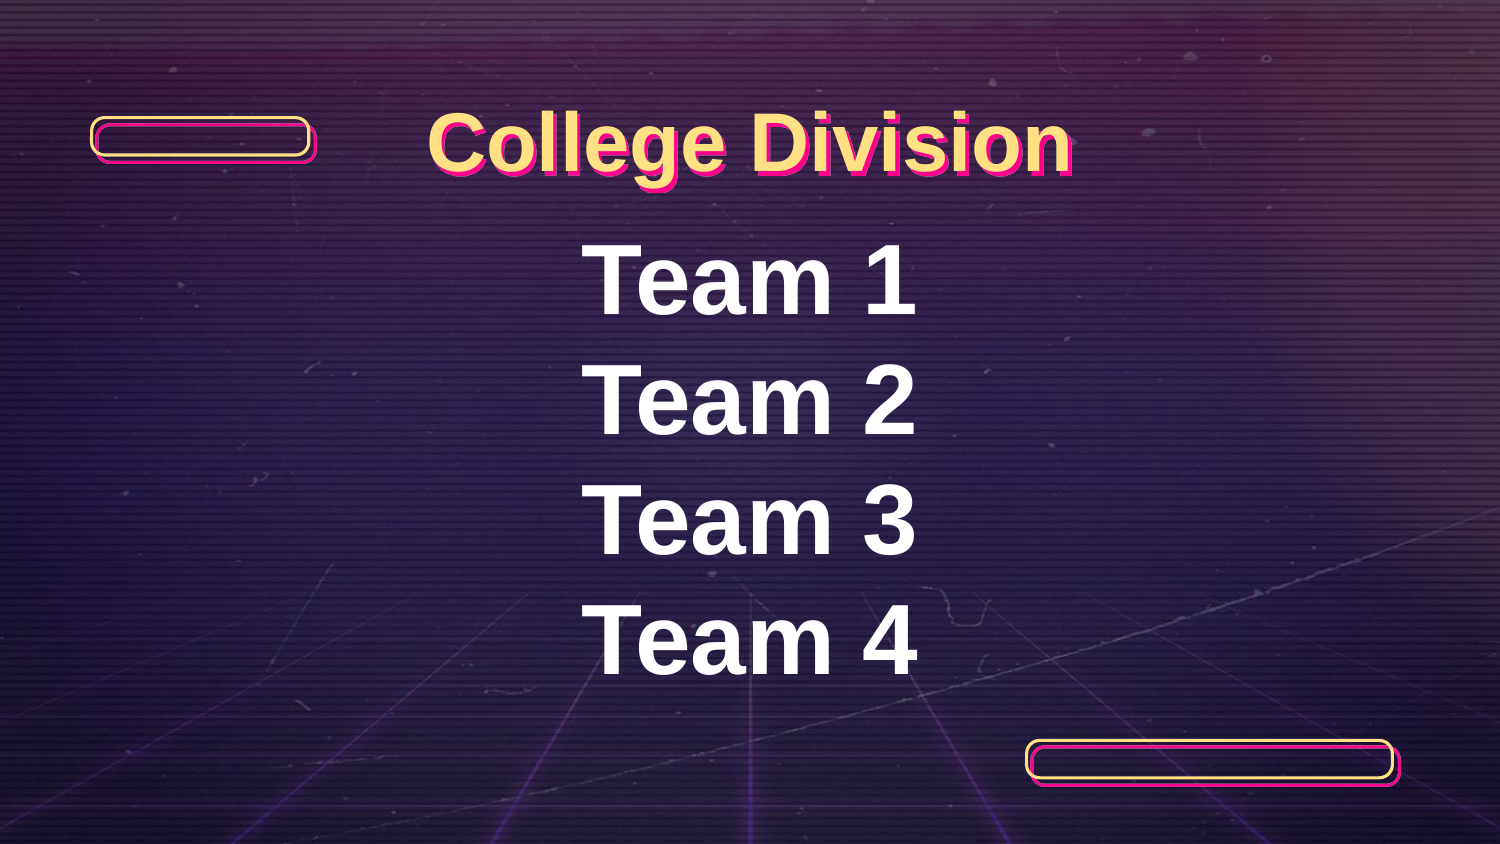

# College Division
Team 1
Team 2
Team 3
Team 4